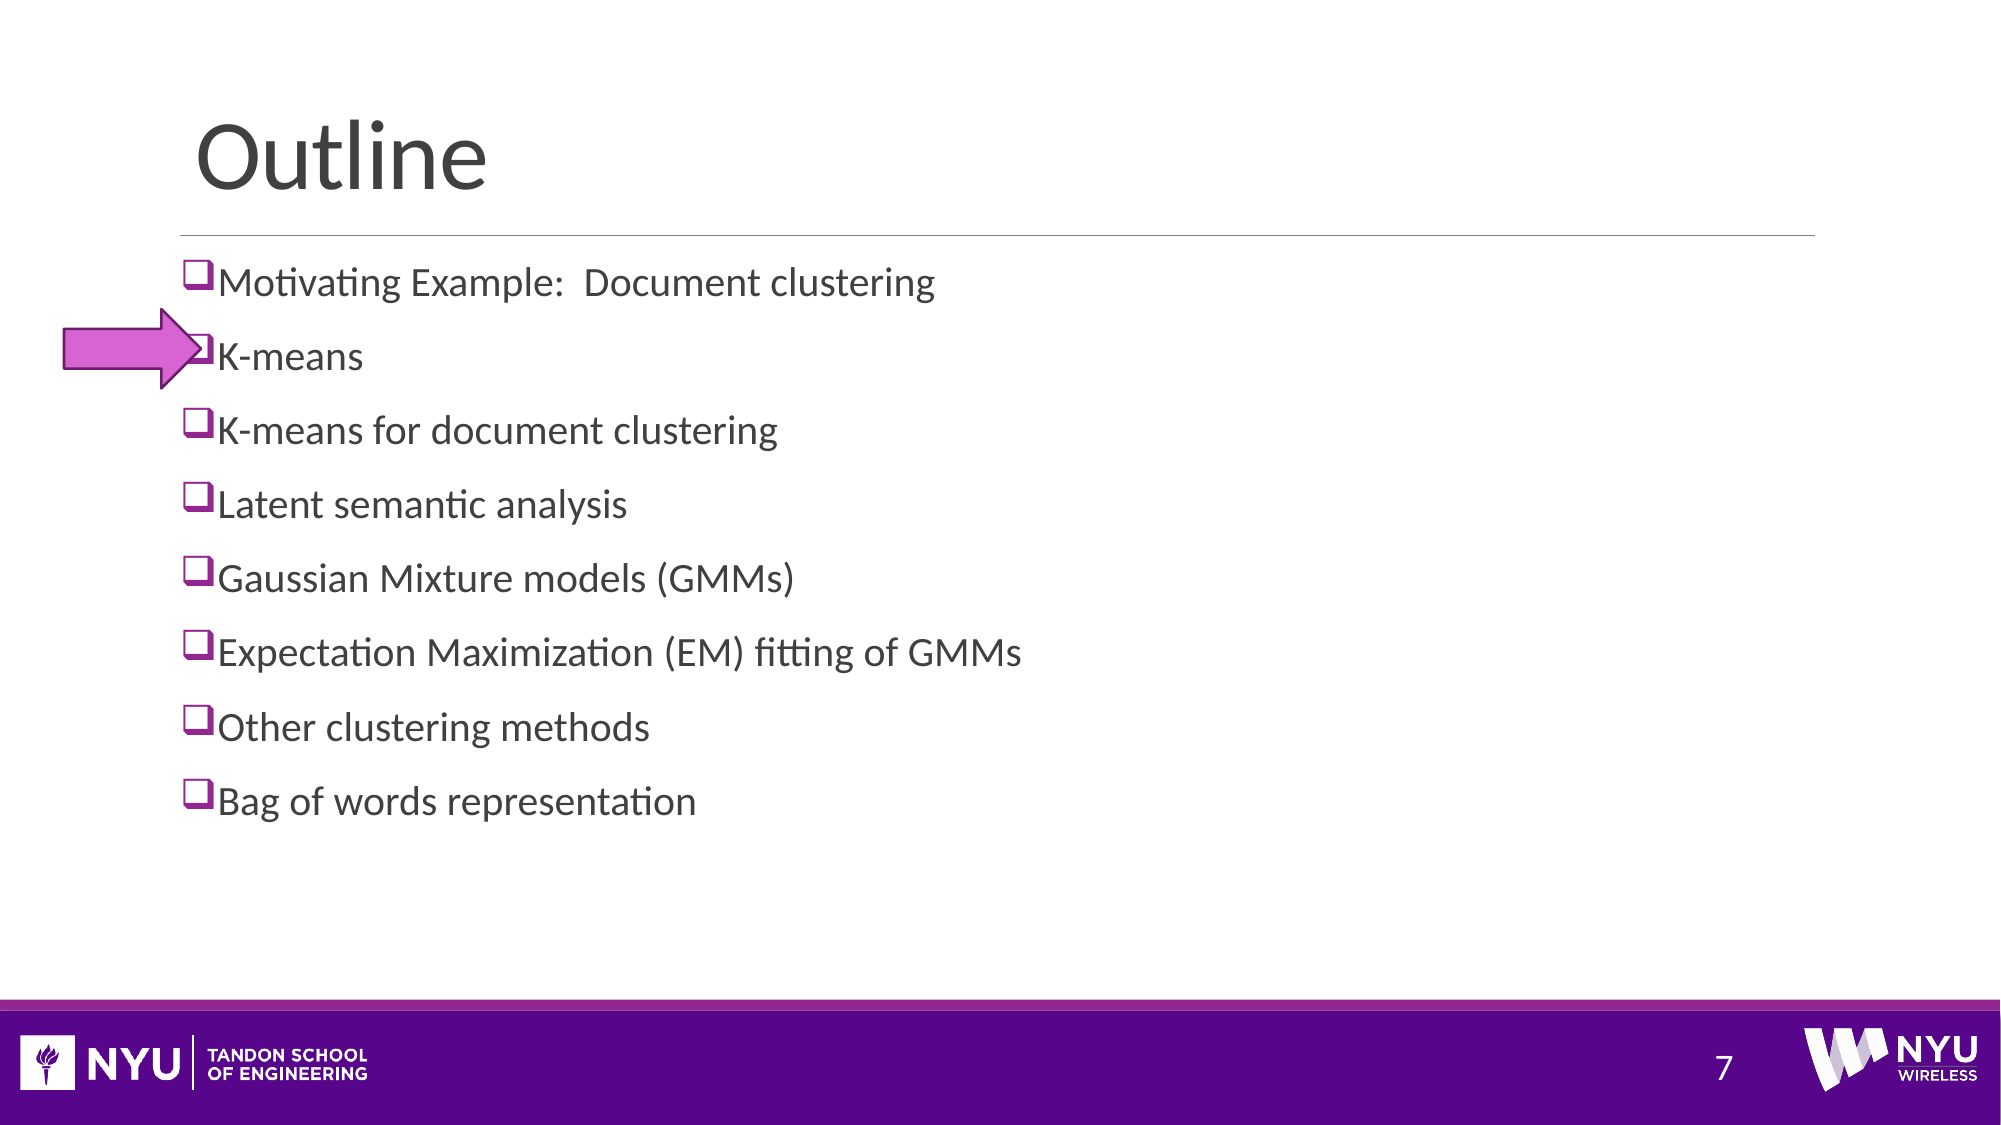

# Outline
Motivating Example:  Document clustering
K-means
K-means for document clustering
Latent semantic analysis
Gaussian Mixture models (GMMs)
Expectation Maximization (EM) fitting of GMMs
Other clustering methods
Bag of words representation

7